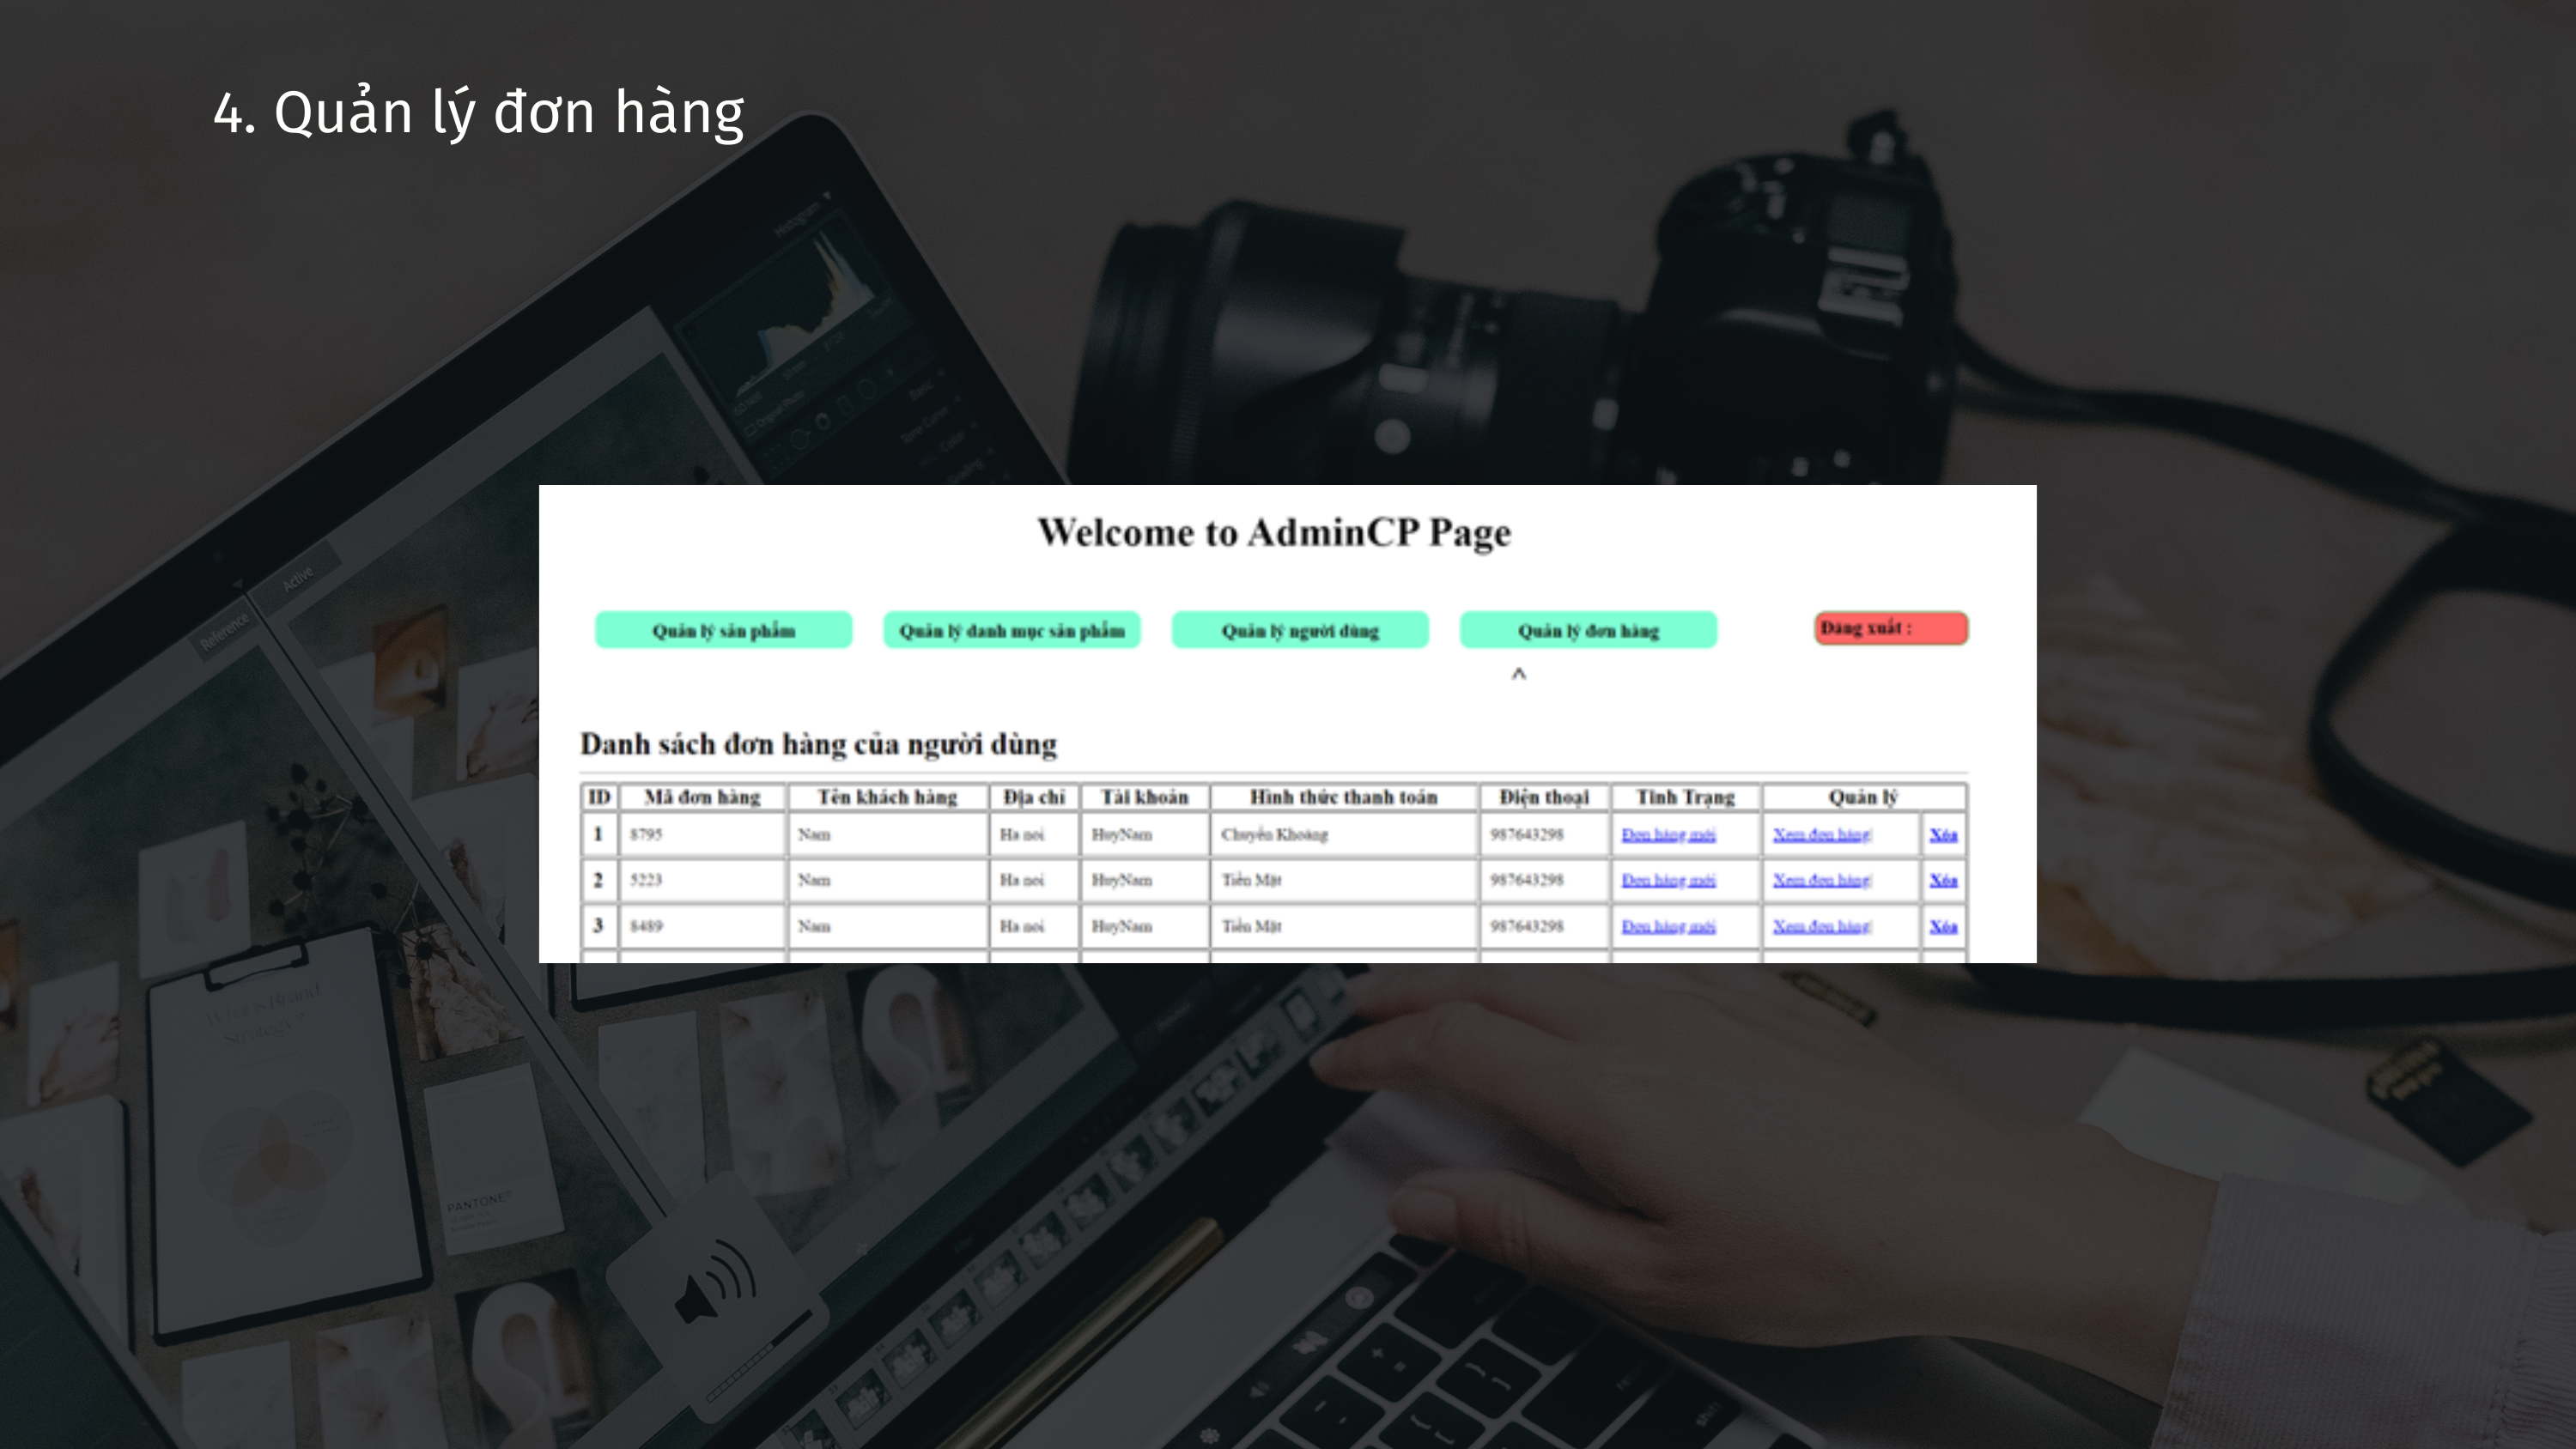

4. Quản lý đơn hàng
3. Quản lý người dùng

Cám ơn thầy và các bạn đã lắng nghe!